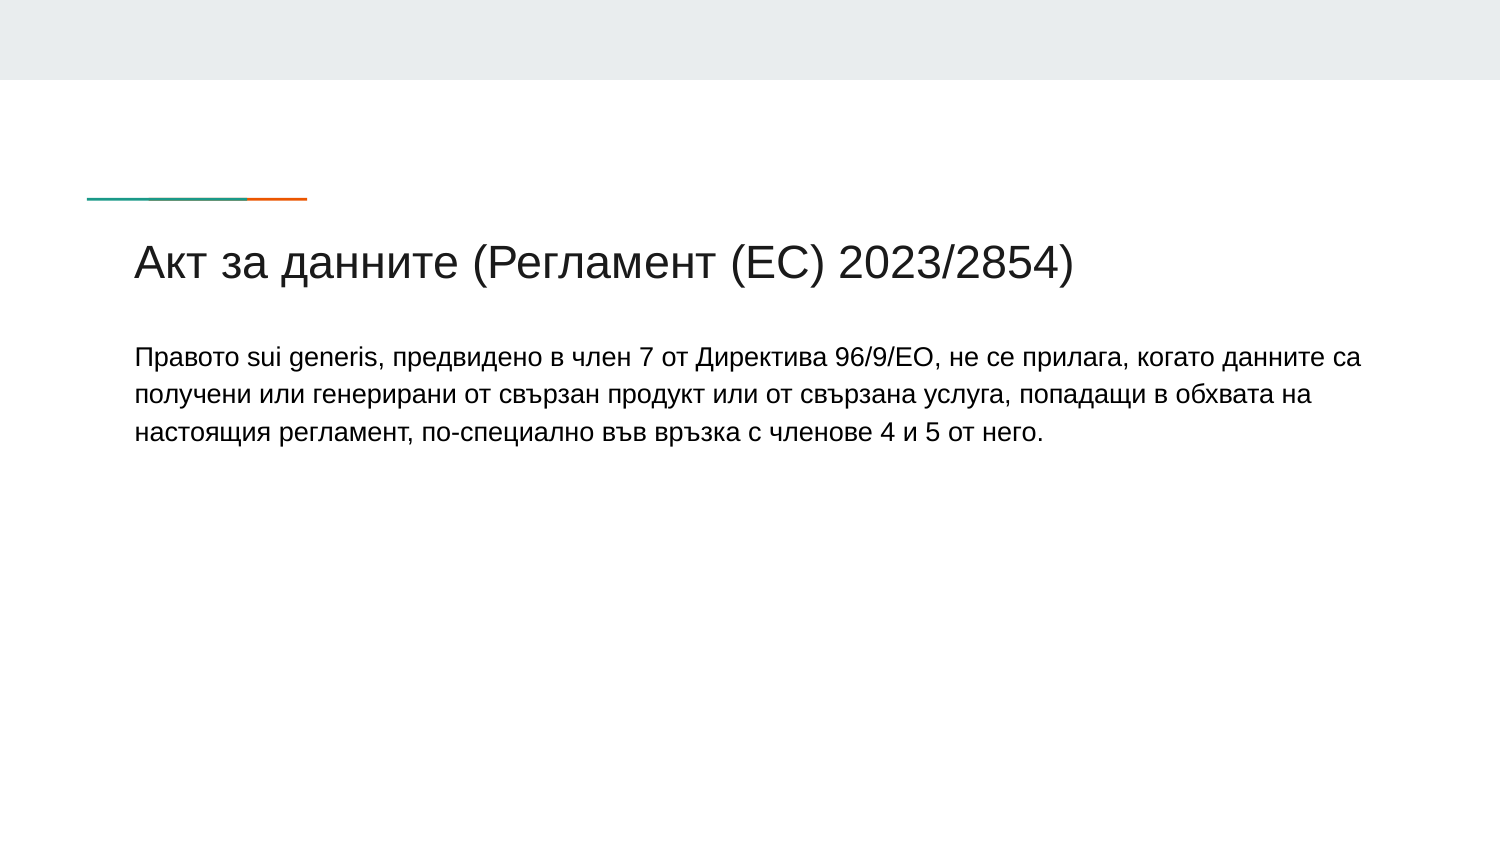

# Акт за данните (Регламент (ЕС) 2023/2854)
Правото sui generis, предвидено в член 7 от Директива 96/9/ЕО, не се прилага, когато данните са получени или генерирани от свързан продукт или от свързана услуга, попадащи в обхвата на настоящия регламент, по-специално във връзка с членове 4 и 5 от него.